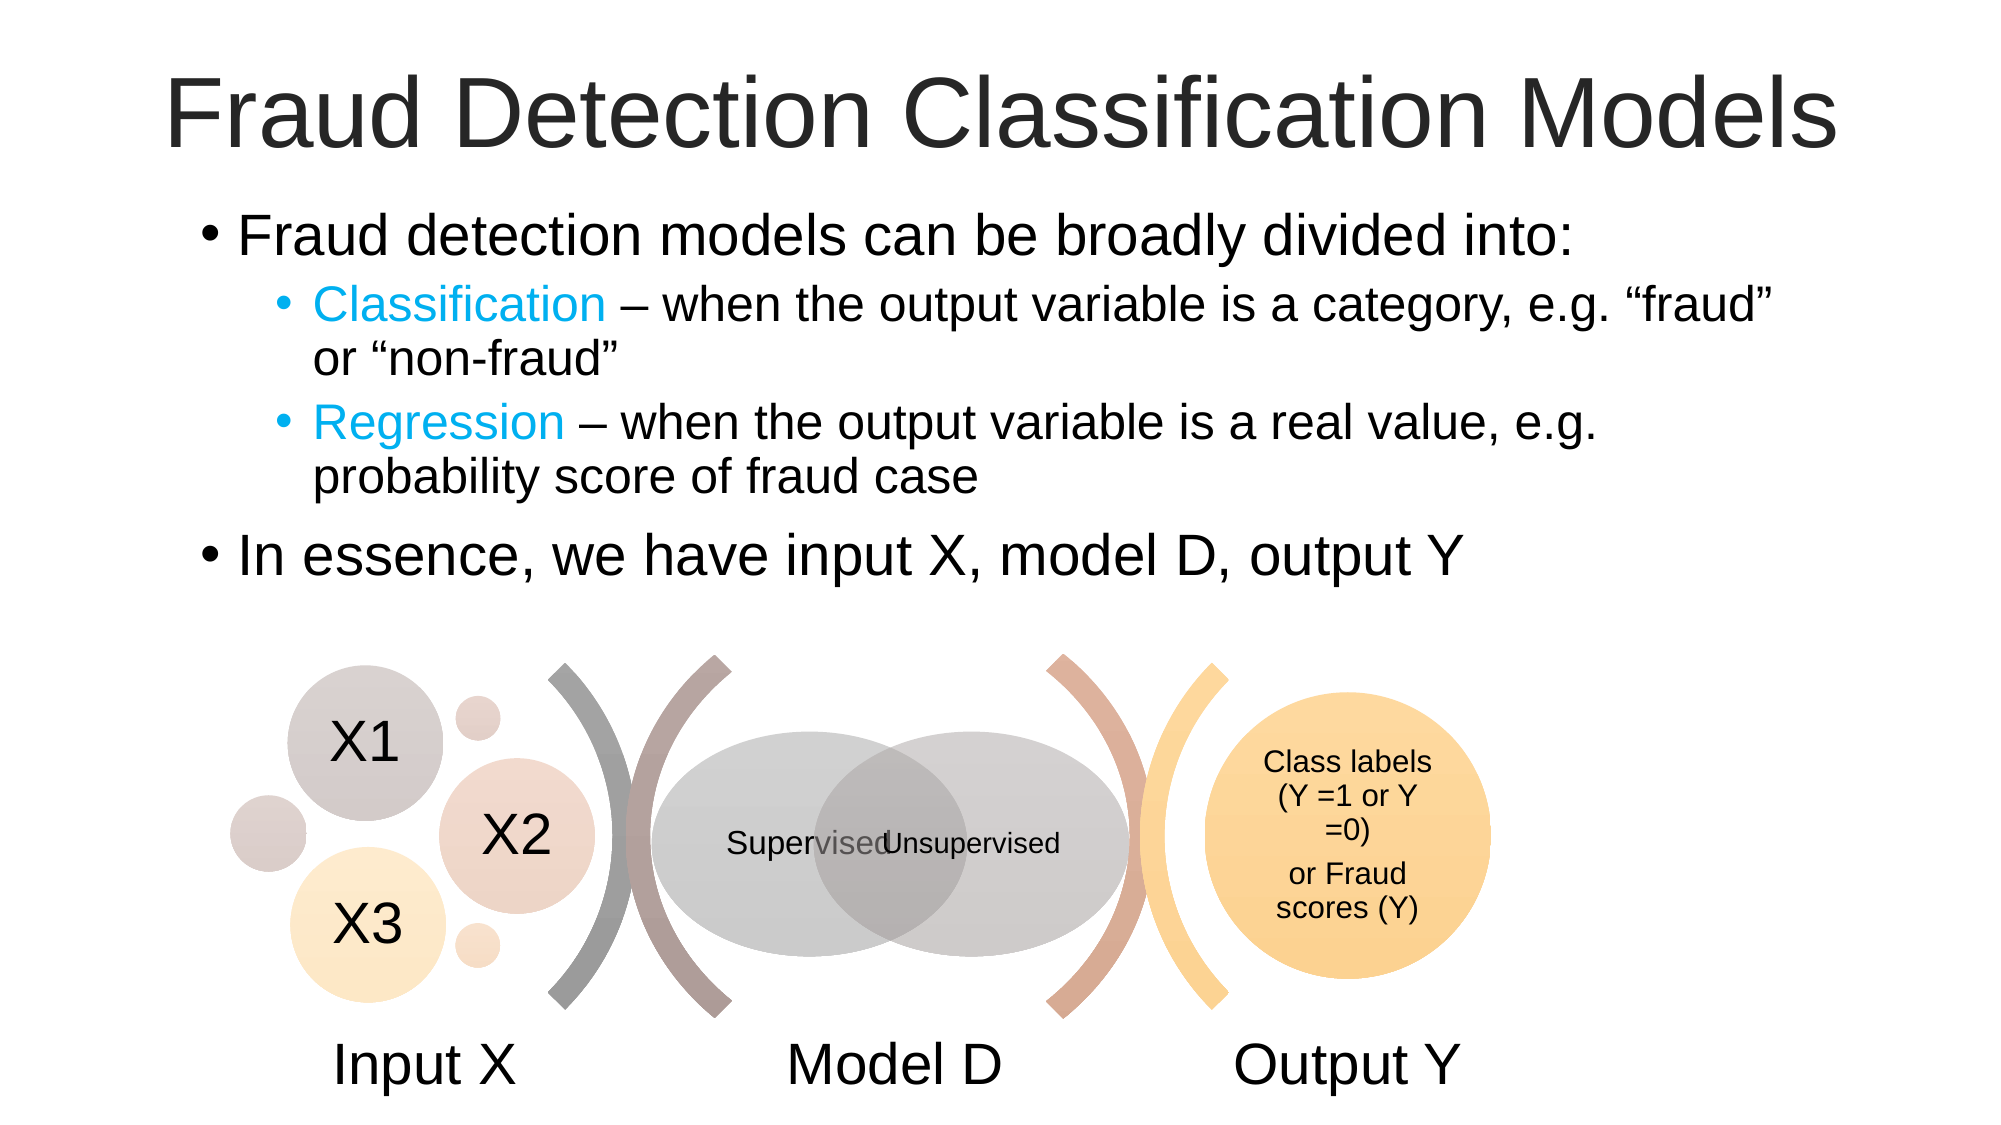

Fraud Detection Classification Models
Fraud detection models can be broadly divided into:
Classification – when the output variable is a category, e.g. “fraud” or “non-fraud”
Regression – when the output variable is a real value, e.g. probability score of fraud case
In essence, we have input X, model D, output Y
Model D
Output Y
Supervised
Unsupervised
X1
X2
X3
Class labels (Y =1 or Y =0)
or Fraud scores (Y)
Input X